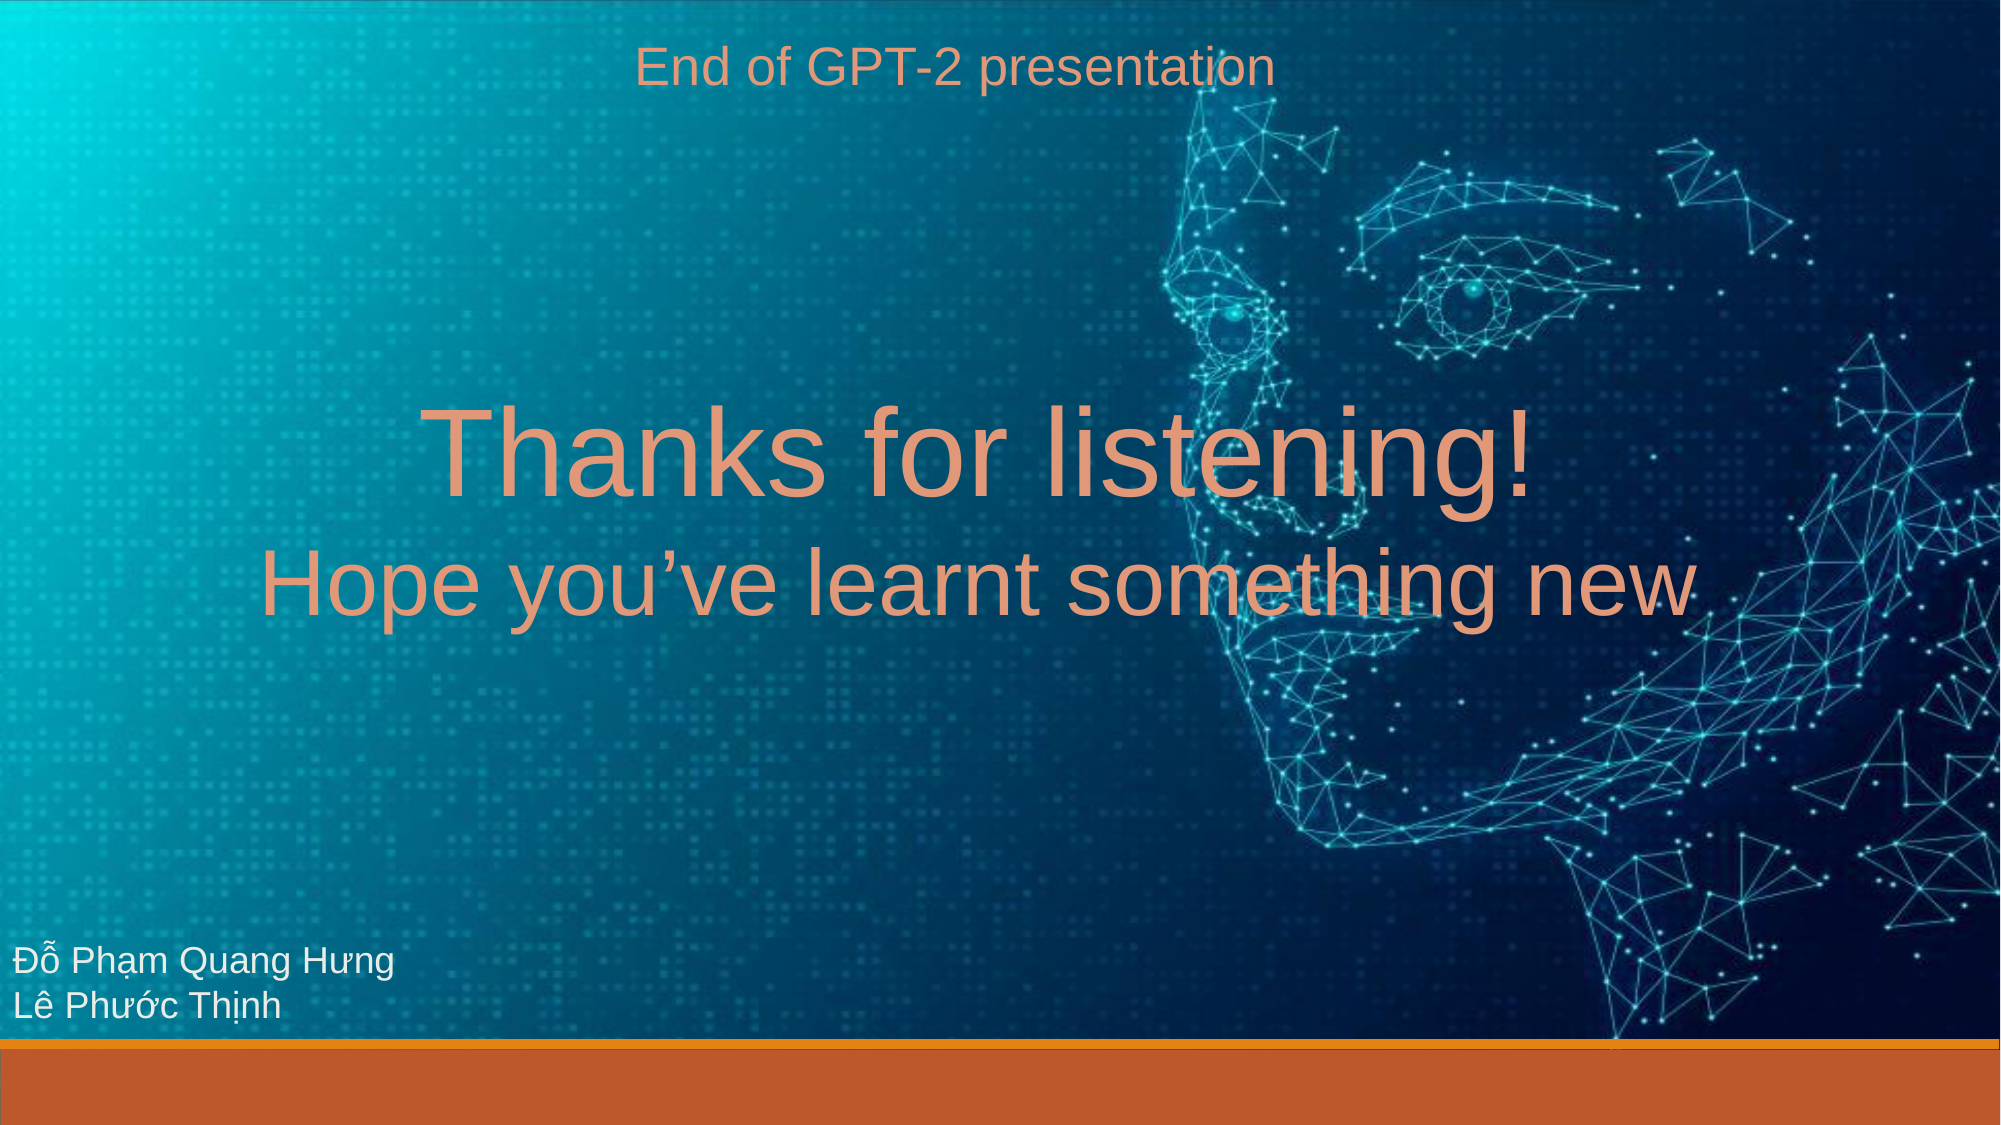

End of GPT-2 presentation
Thanks for listening!
Hope you’ve learnt something new
Đỗ Phạm Quang Hưng
Lê Phước Thịnh